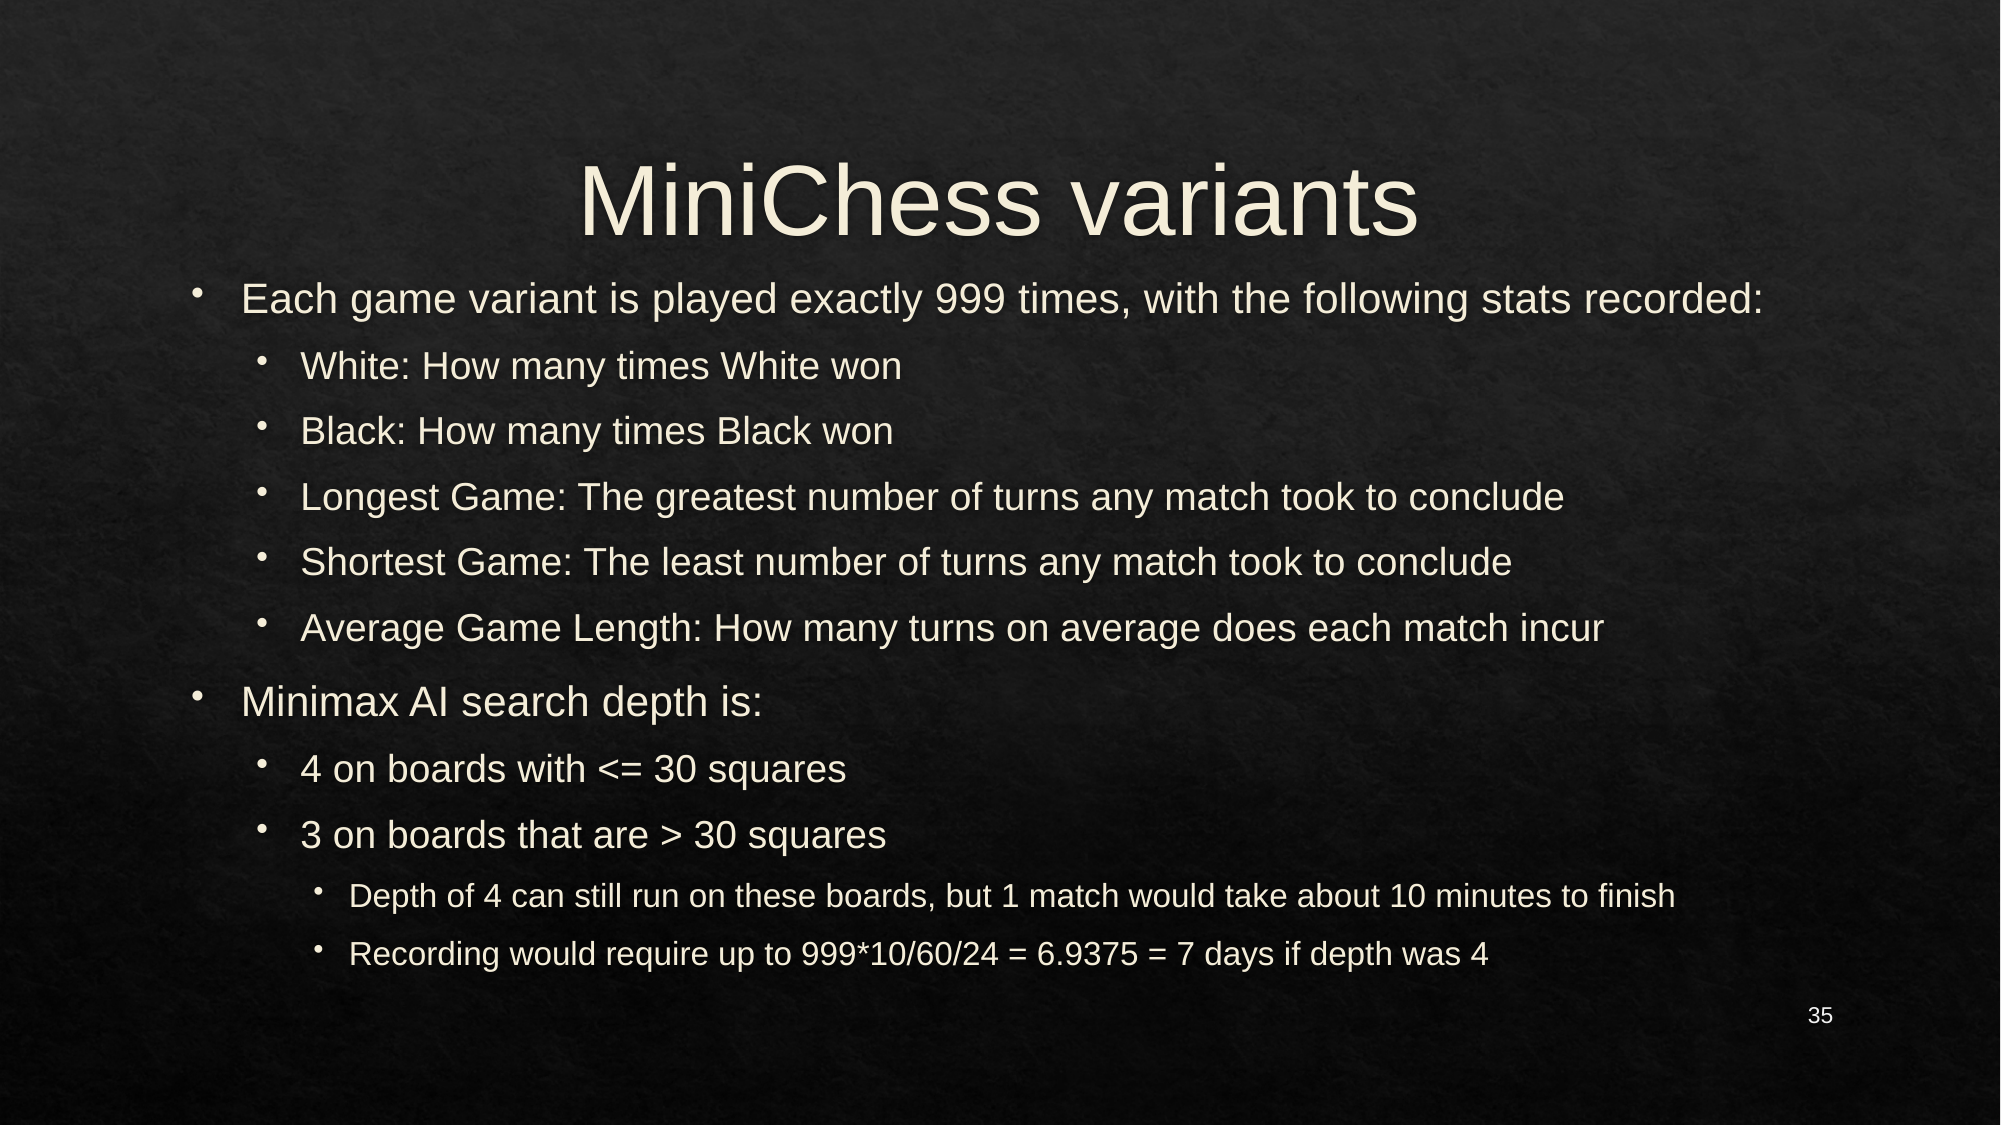

# MiniChess variants
Each game variant is played exactly 999 times, with the following stats recorded:
White: How many times White won
Black: How many times Black won
Longest Game: The greatest number of turns any match took to conclude
Shortest Game: The least number of turns any match took to conclude
Average Game Length: How many turns on average does each match incur
Minimax AI search depth is:
4 on boards with <= 30 squares
3 on boards that are > 30 squares
Depth of 4 can still run on these boards, but 1 match would take about 10 minutes to finish
Recording would require up to 999*10/60/24 = 6.9375 = 7 days if depth was 4

35